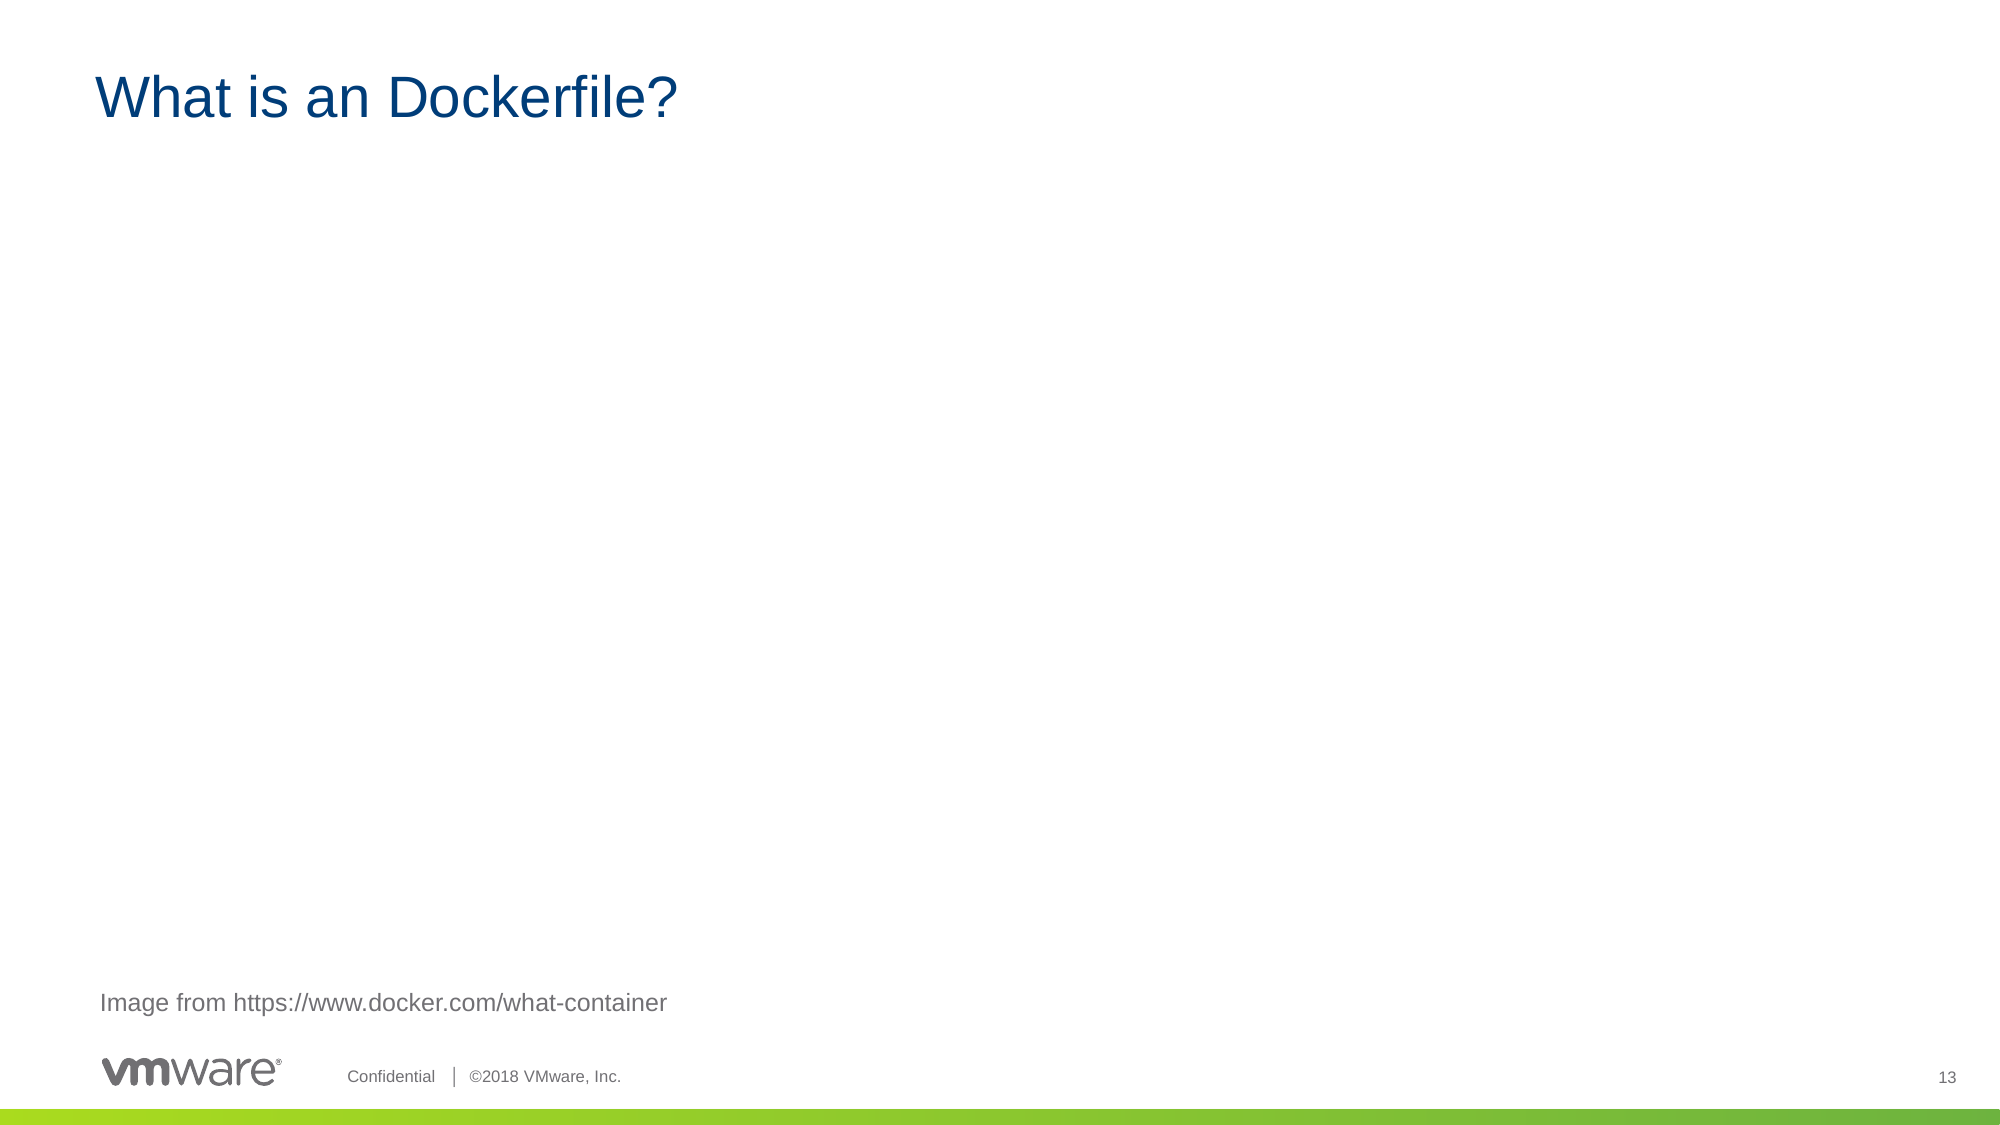

# What is an Dockerfile?

Image from https://www.docker.com/what-container